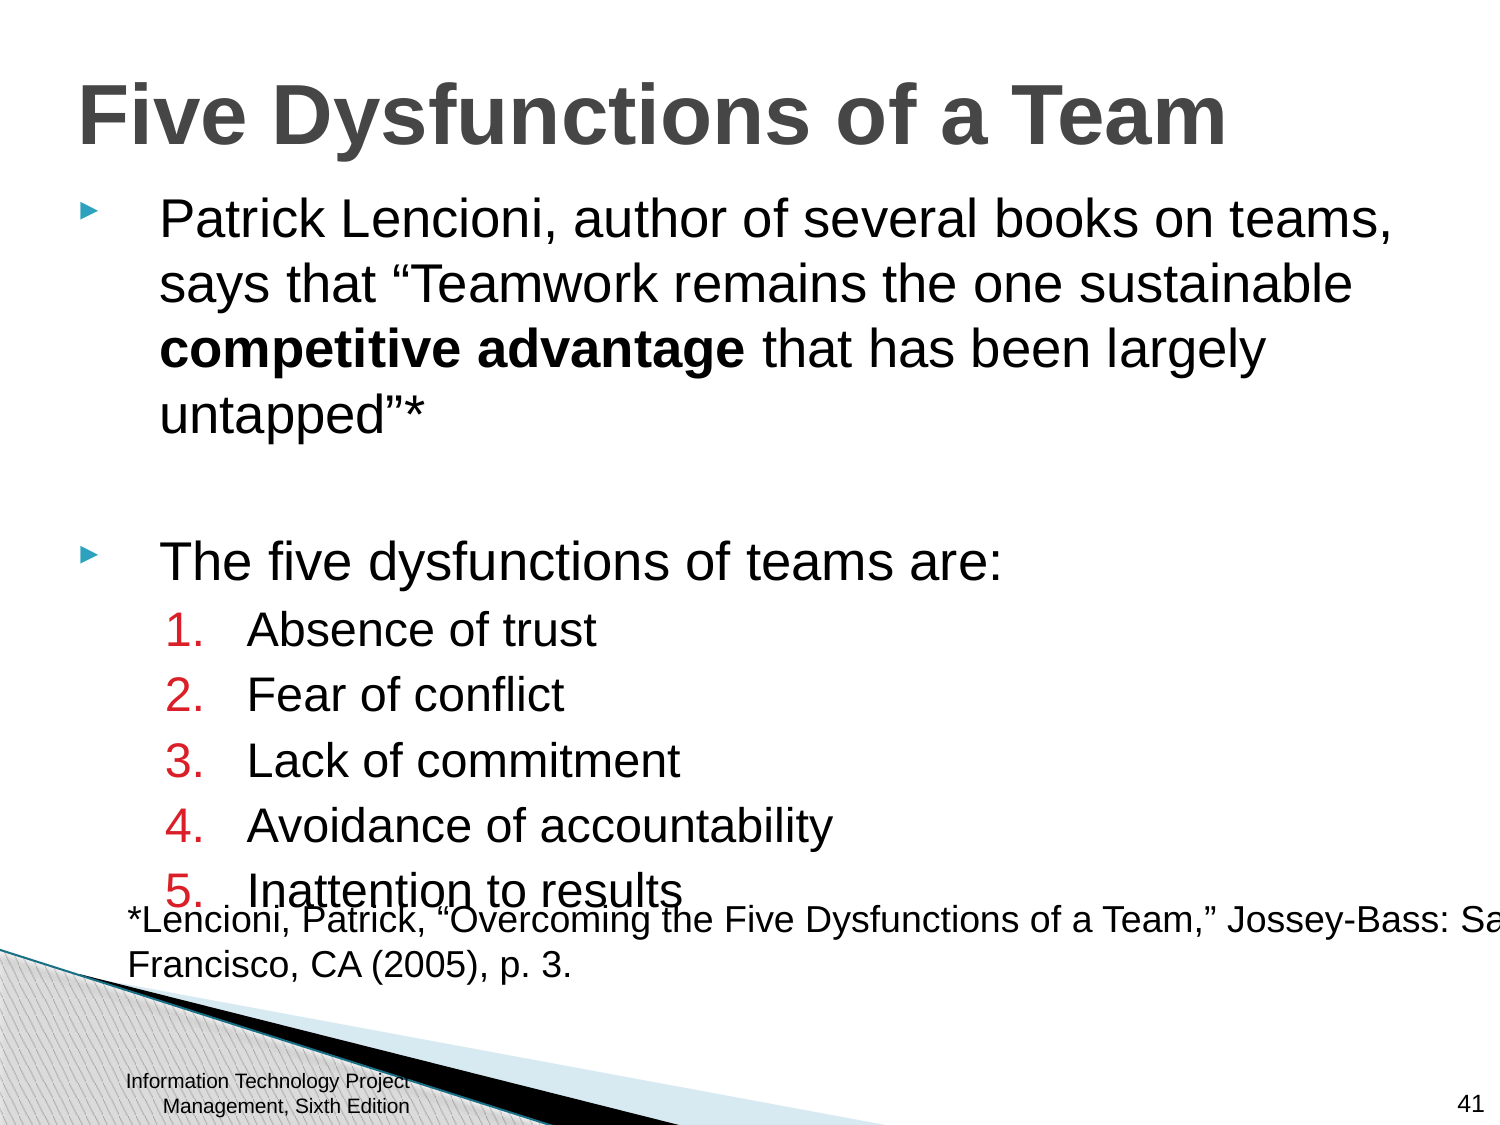

# Five Dysfunctions of a Team
Patrick Lencioni, author of several books on teams, says that “Teamwork remains the one sustainable competitive advantage that has been largely untapped”*

The five dysfunctions of teams are:
Absence of trust
Fear of conflict
Lack of commitment
Avoidance of accountability
Inattention to results

*Lencioni, Patrick, “Overcoming the Five Dysfunctions of a Team,” Jossey-Bass: San Francisco, CA (2005), p. 3.

Information Technology Project Management, Sixth Edition
41